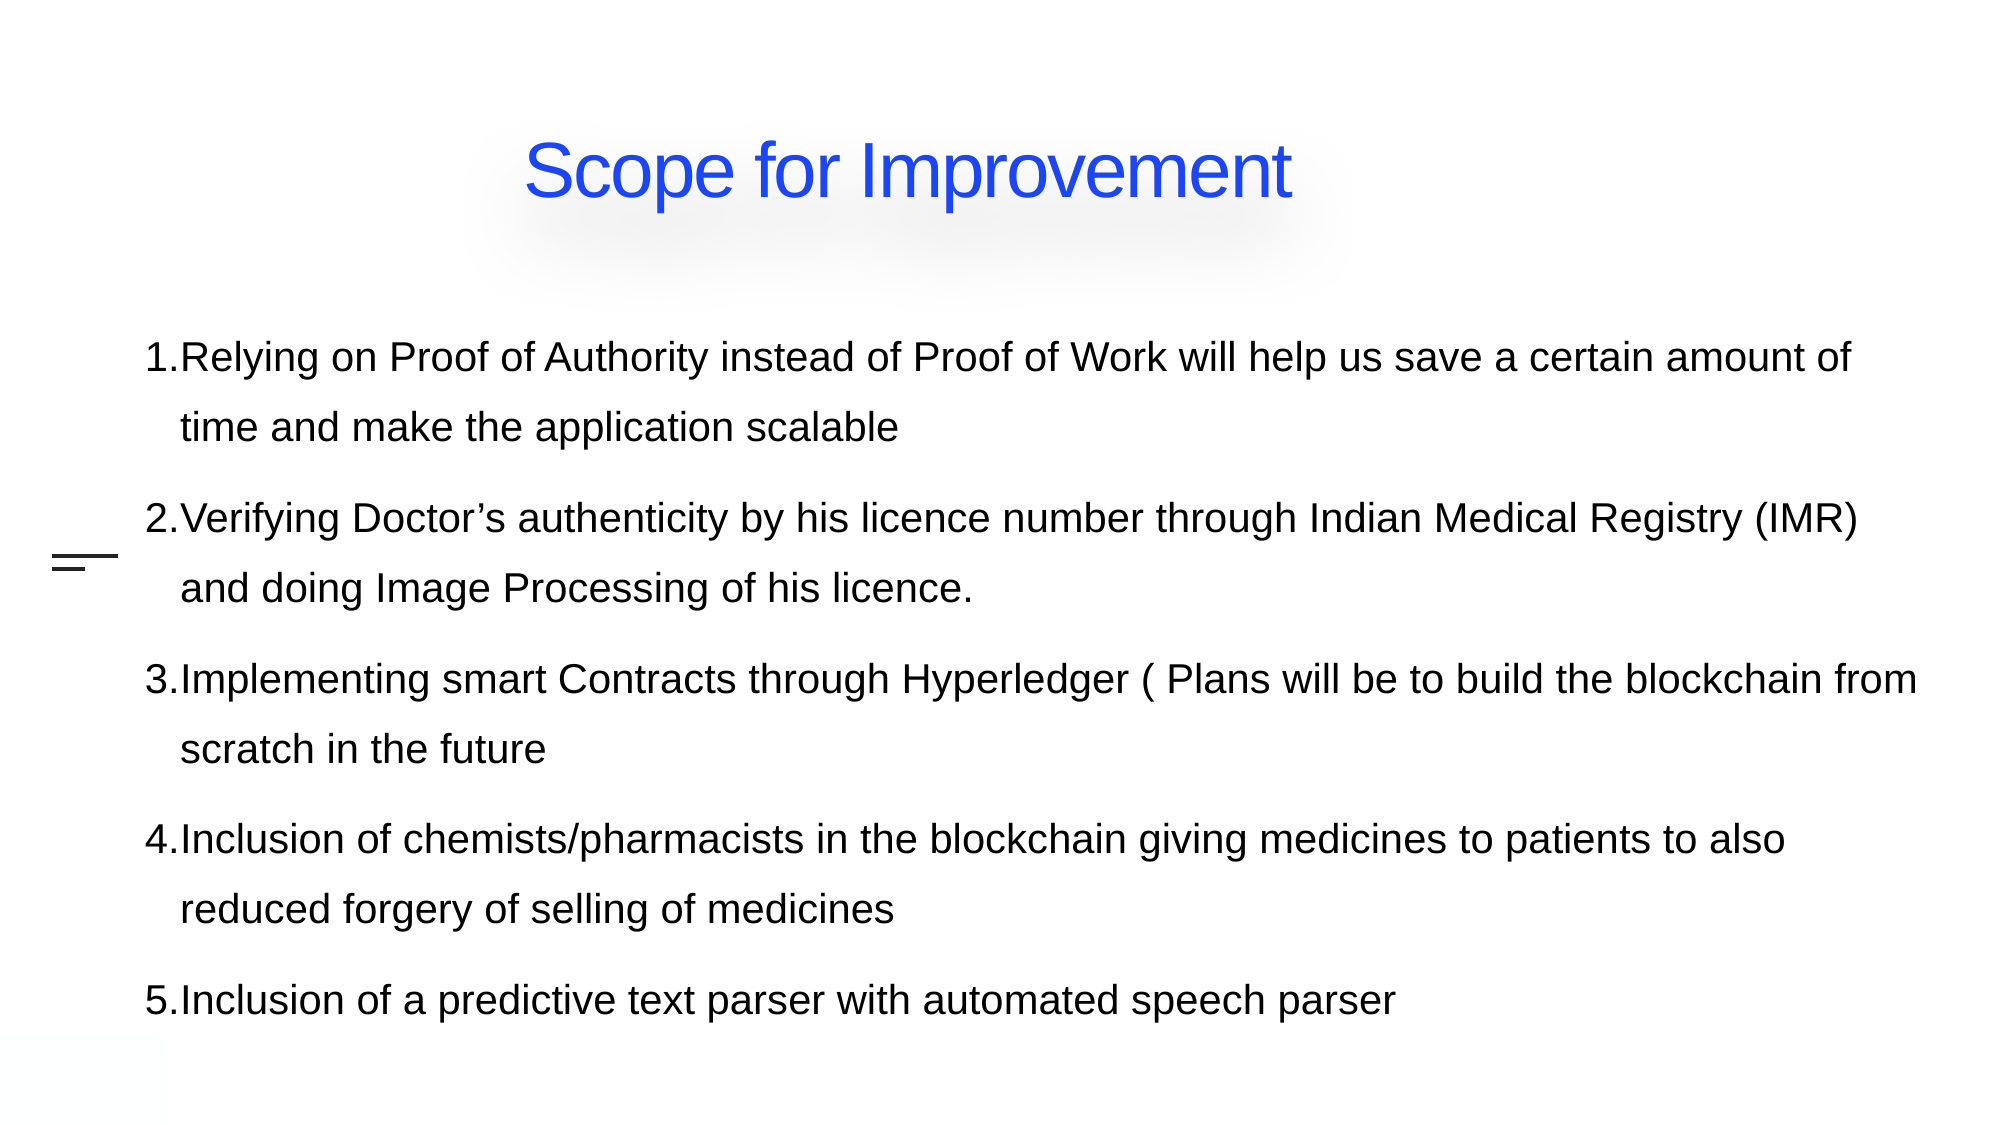

Scope for Improvement
Relying on Proof of Authority instead of Proof of Work will help us save a certain amount of time and make the application scalable
Verifying Doctor’s authenticity by his licence number through Indian Medical Registry (IMR) and doing Image Processing of his licence.
Implementing smart Contracts through Hyperledger ( Plans will be to build the blockchain from scratch in the future
Inclusion of chemists/pharmacists in the blockchain giving medicines to patients to also reduced forgery of selling of medicines
Inclusion of a predictive text parser with automated speech parser
7